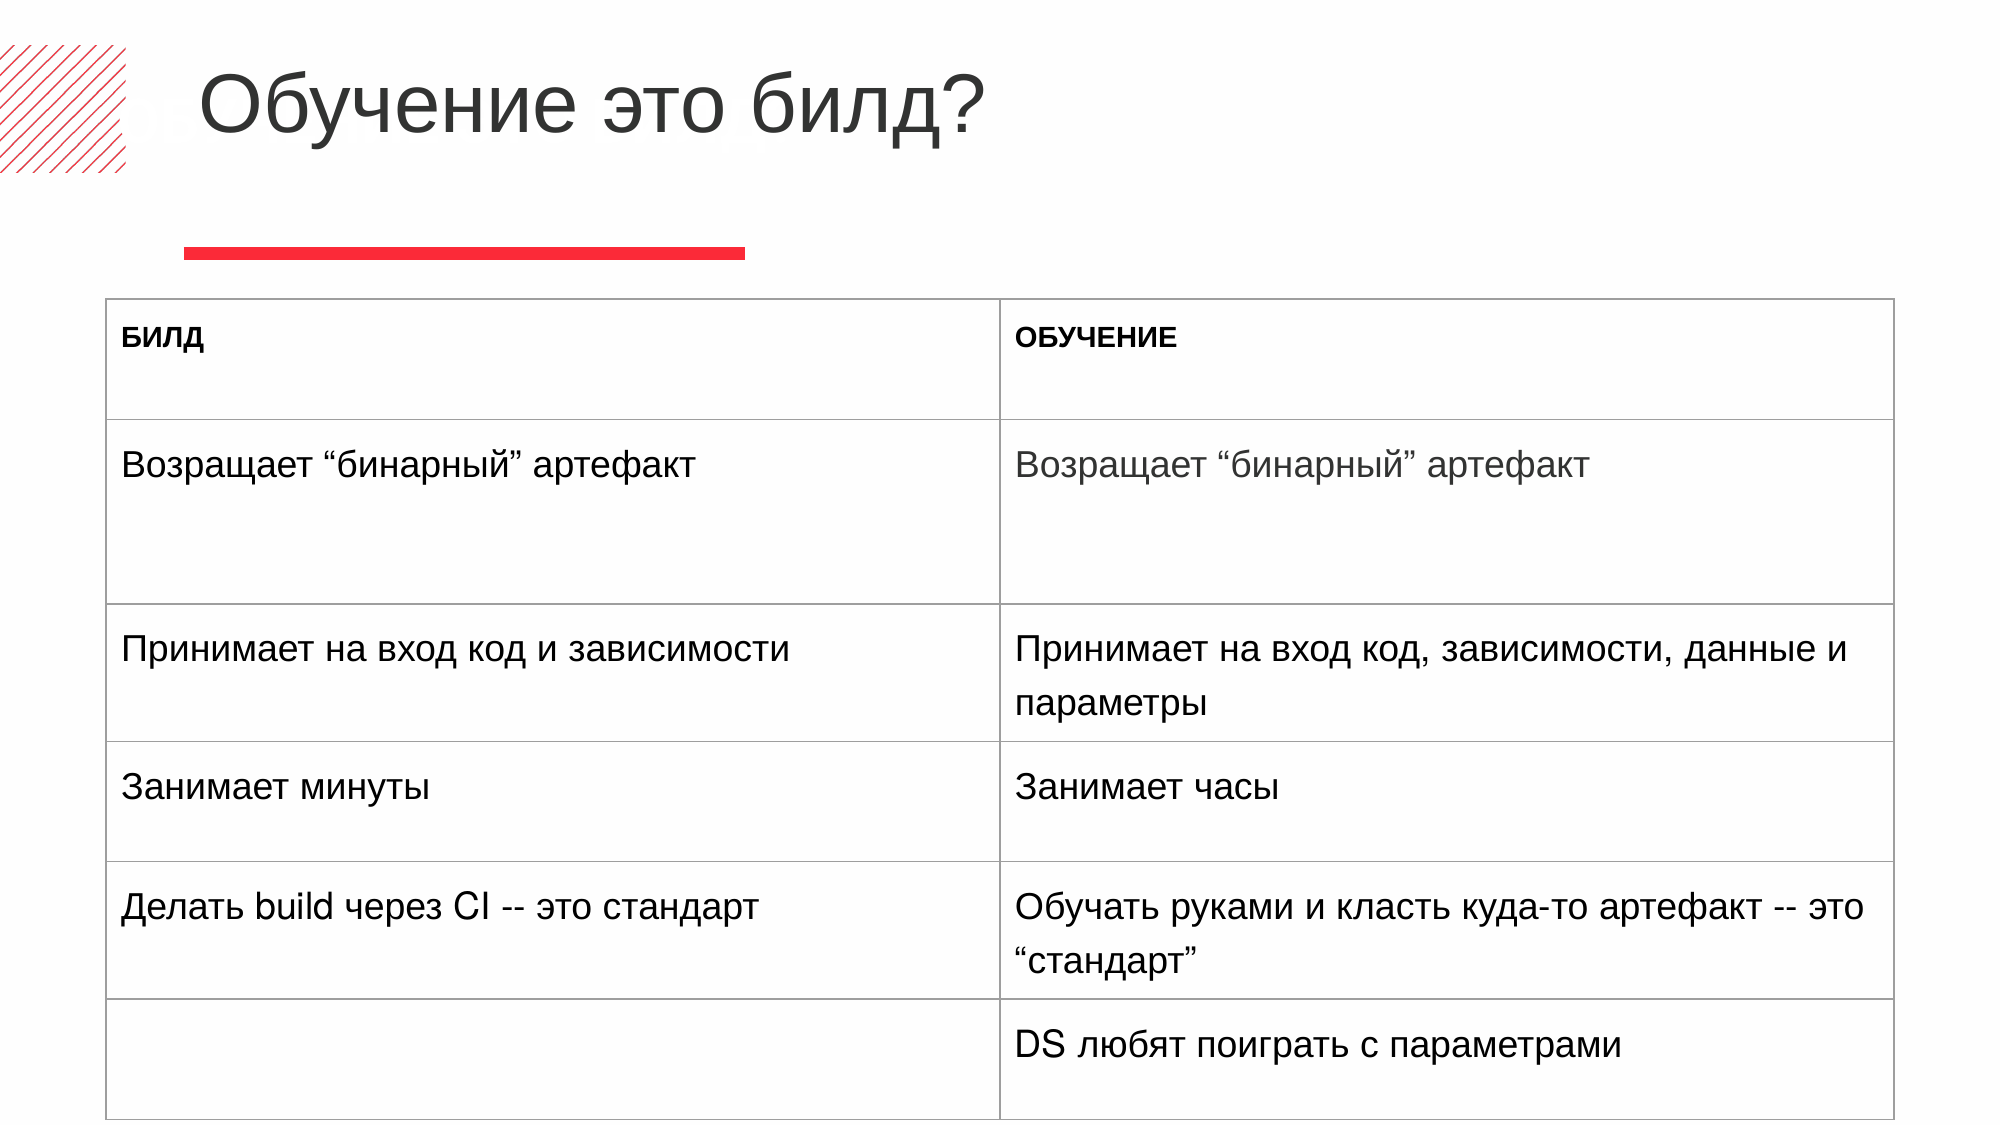

Обучение это билд?
ОБУЧЕНИЕ ЭТО БИЛД?

| БИЛД | ОБУЧЕНИЕ |
| --- | --- |
| Возращает “бинарный” артефакт | Возращает “бинарный” артефакт |
| Принимает на вход код и зависимости | Принимает на вход код, зависимости, данные и параметры |
| Занимает минуты | Занимает часы |
| Делать build через CI -- это стандарт | Обучать руками и класть куда-то артефакт -- это “стандарт” |
|  | DS любят поиграть с параметрами |